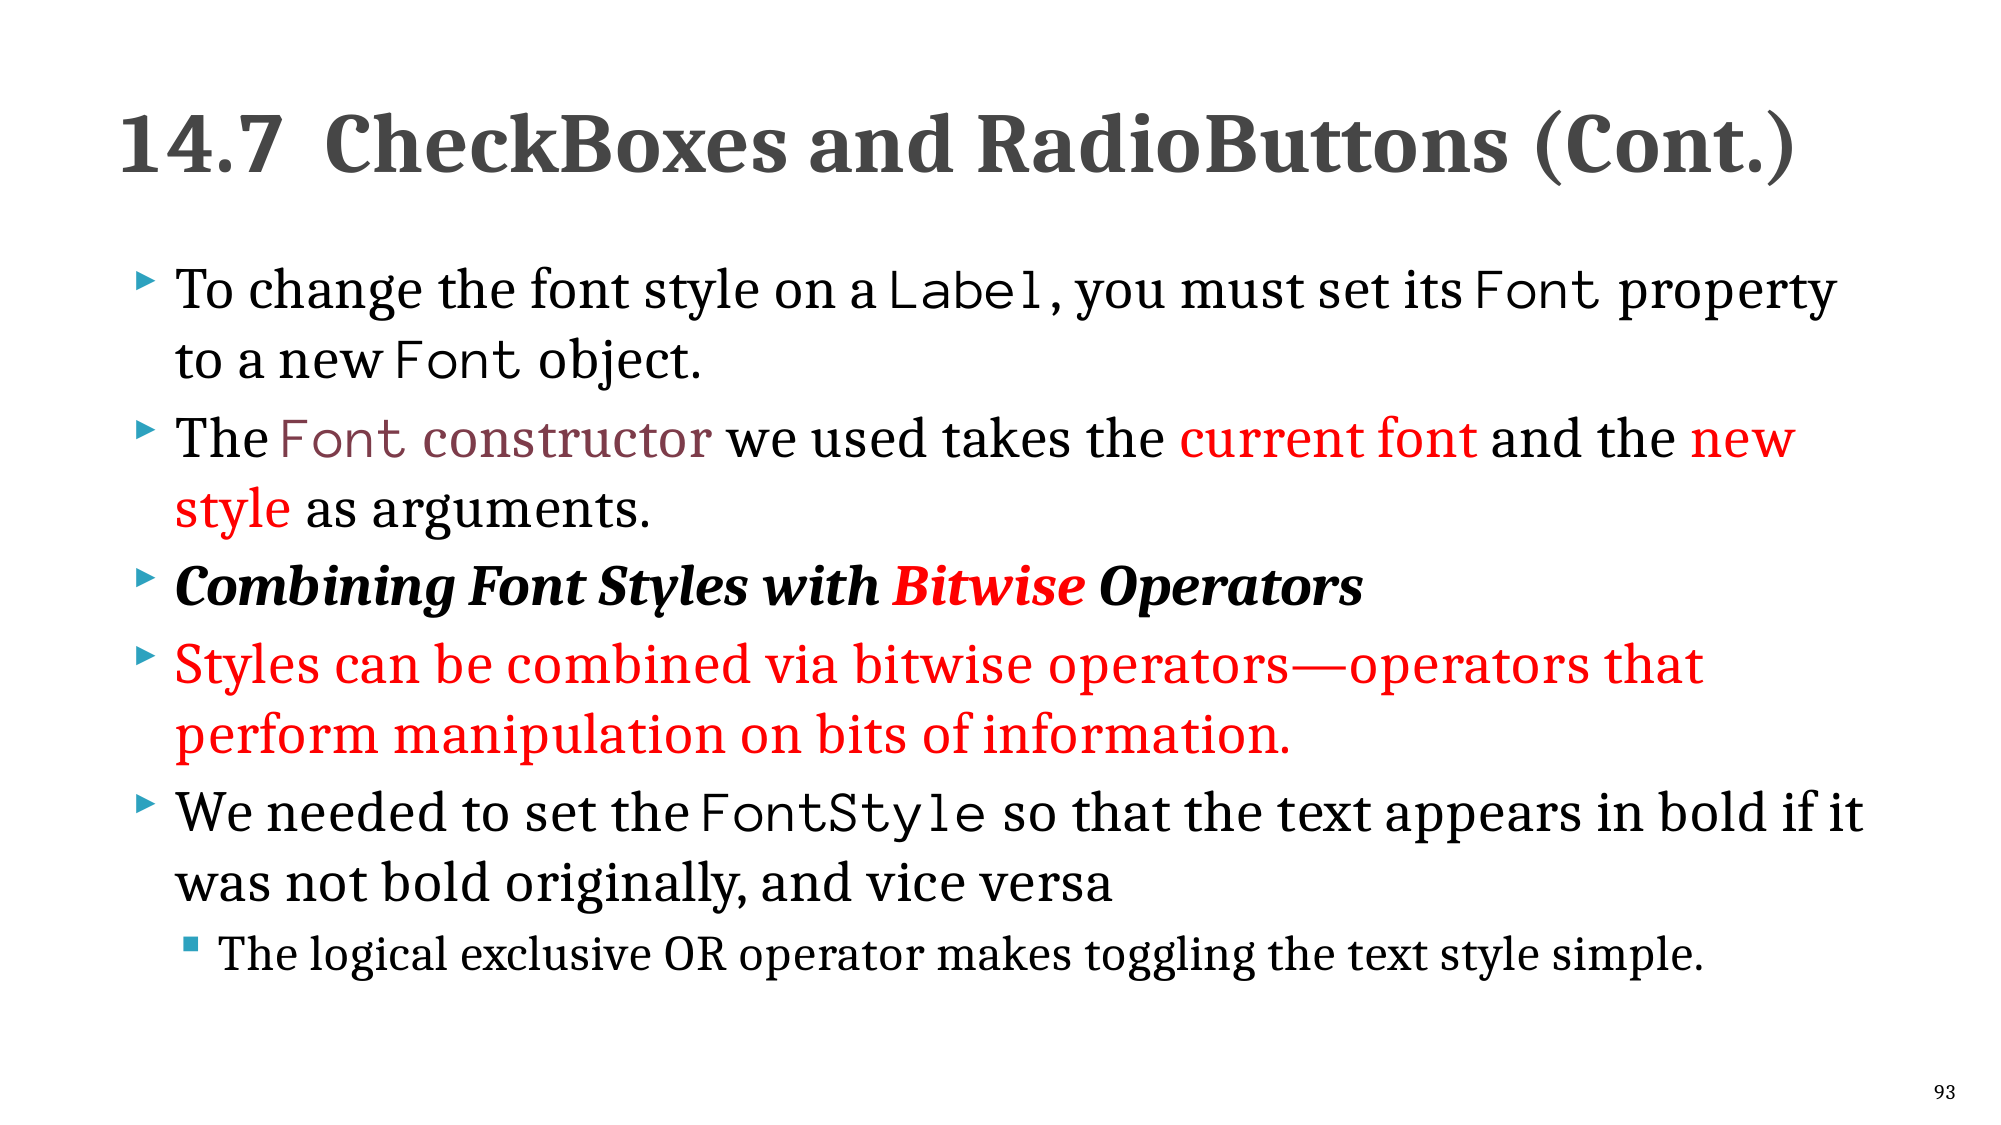

# 14.7  CheckBoxes and RadioButtons (Cont.)
To change the font style on a Label, you must set its Font property to a new Font object.
The Font constructor we used takes the current font and the new style as arguments.
Combining Font Styles with Bitwise Operators
Styles can be combined via bitwise operators—operators that perform manipulation on bits of information.
We needed to set the FontStyle so that the text appears in bold if it was not bold originally, and vice versa
The logical exclusive OR operator makes toggling the text style simple.
93